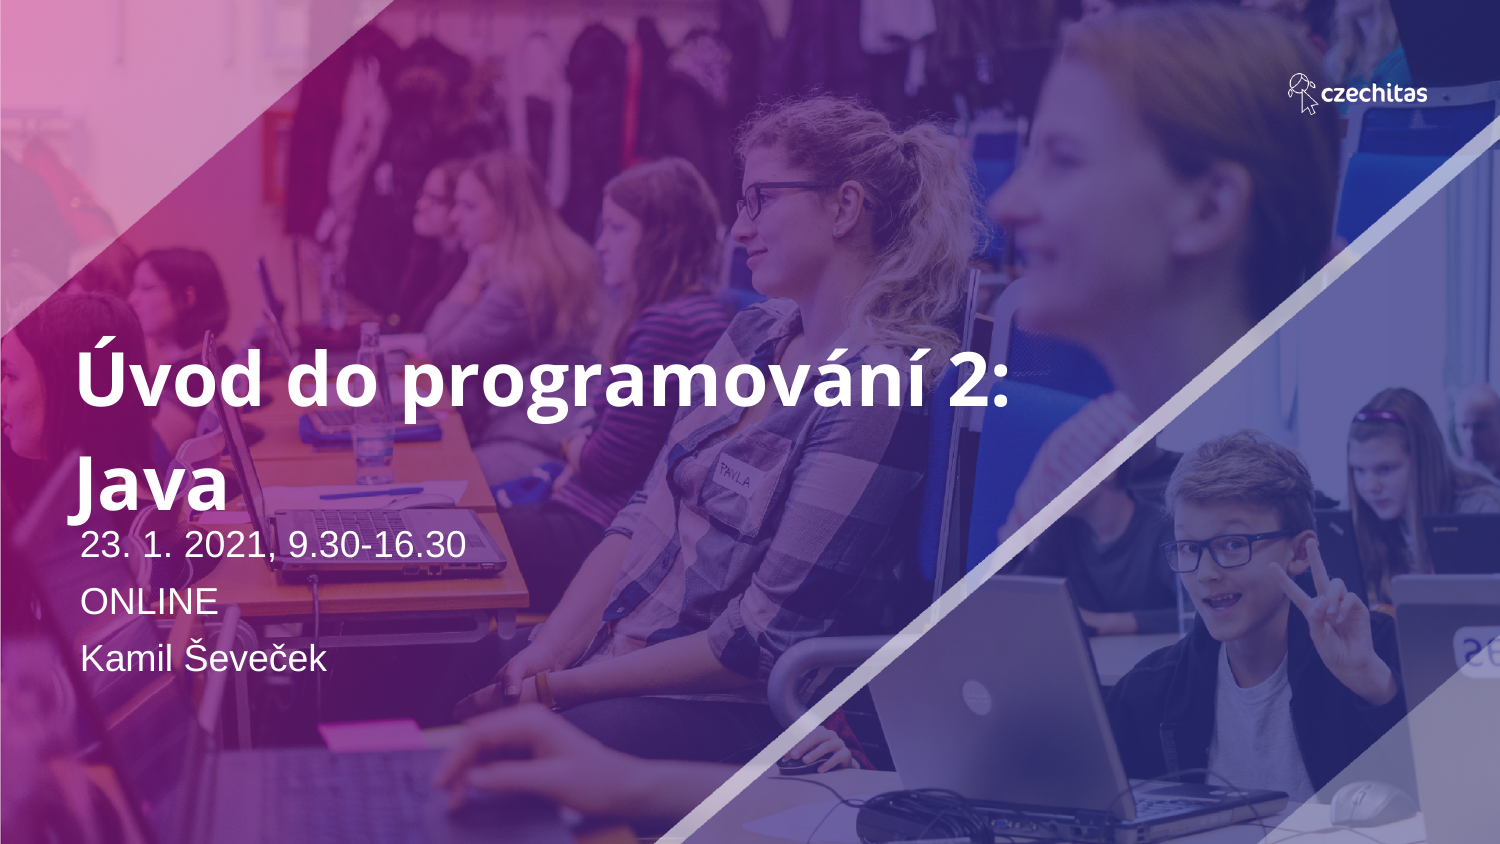

# Úvod do programování 2: Java
23. 1. 2021, 9.30-16.30
ONLINE
Kamil Ševeček